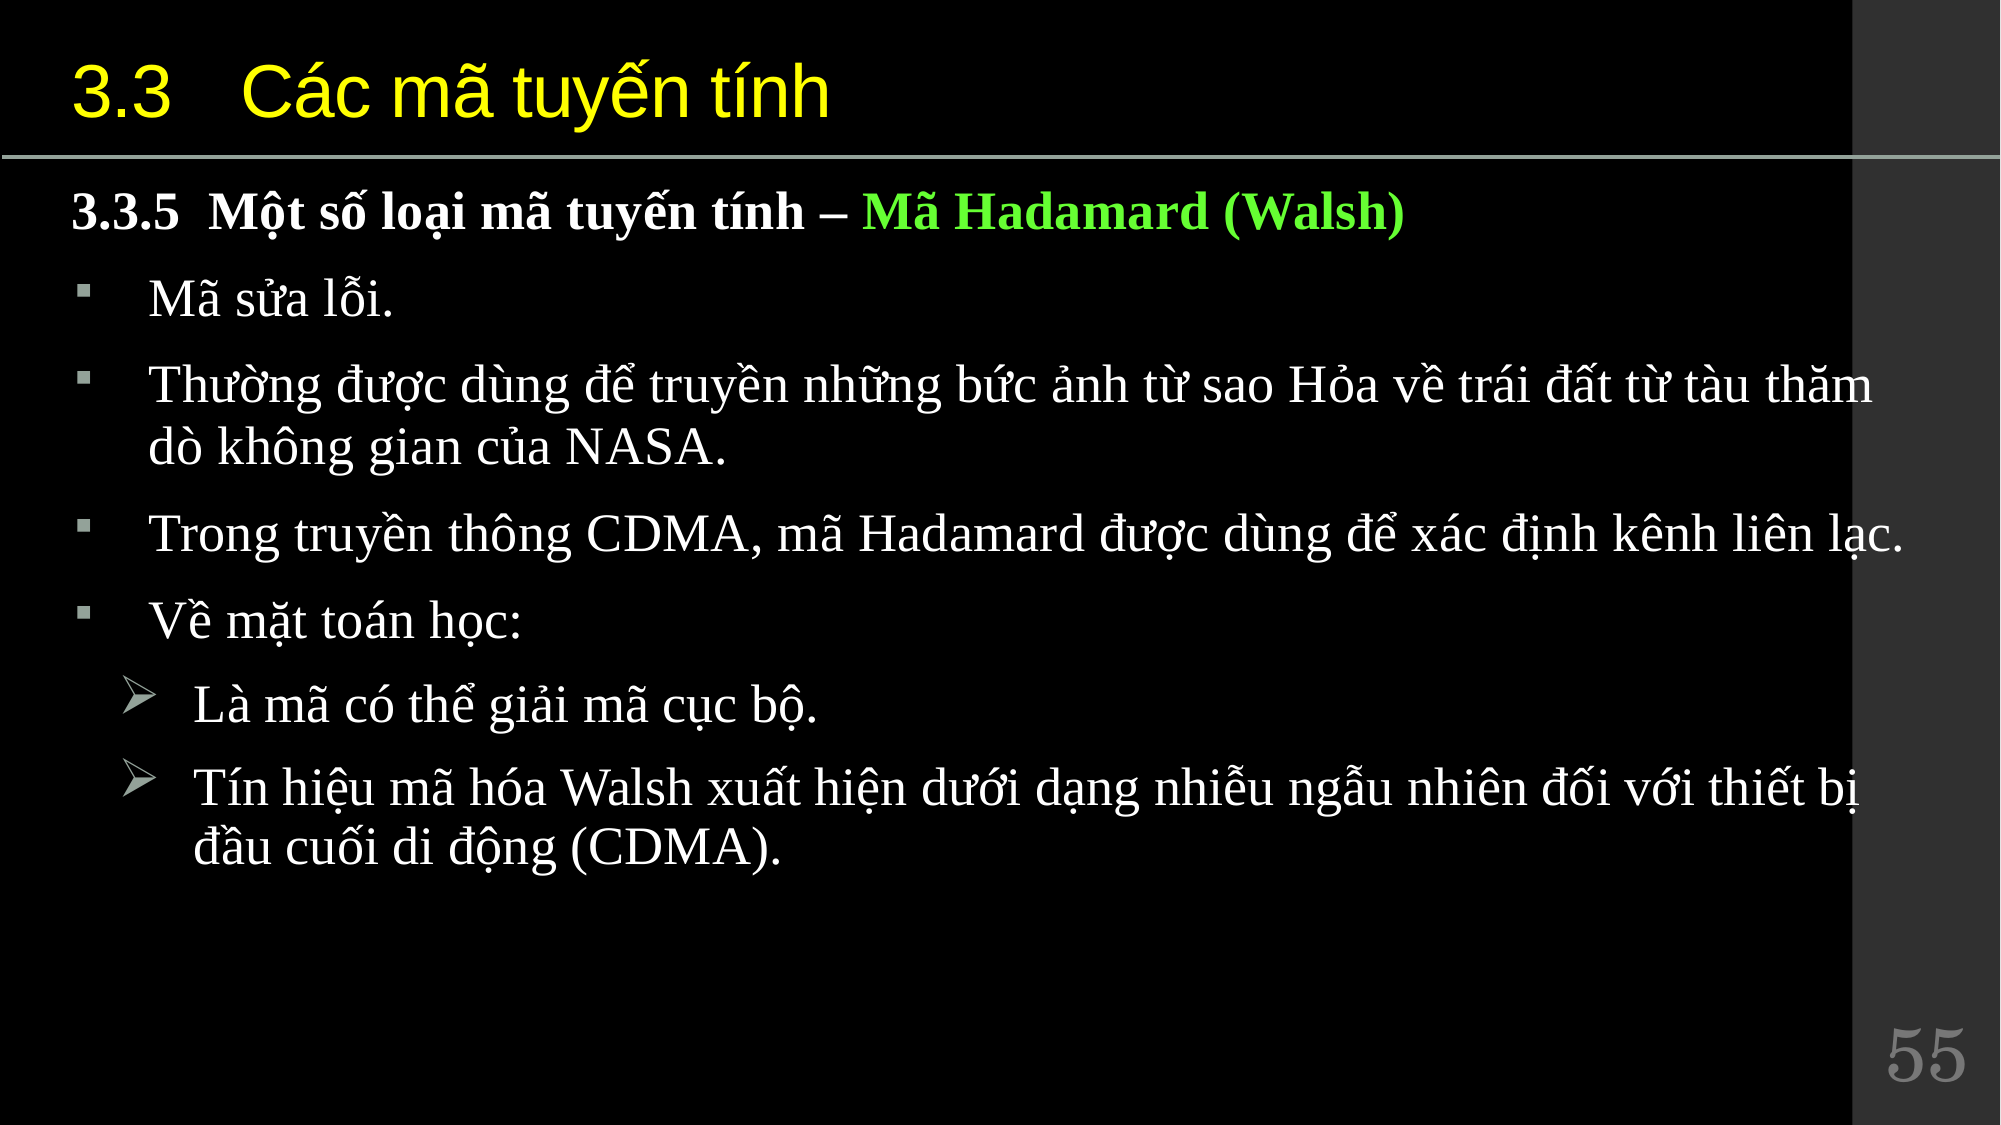

3.3	 Các mã tuyến tính
3.3.5  Một số loại mã tuyến tính – Mã Hadamard (Walsh)
Mã sửa lỗi.
Thường được dùng để truyền những bức ảnh từ sao Hỏa về trái đất từ tàu thăm dò không gian của NASA.
Trong truyền thông CDMA, mã Hadamard được dùng để xác định kênh liên lạc.
Về mặt toán học:
Là mã có thể giải mã cục bộ.
Tín hiệu mã hóa Walsh xuất hiện dưới dạng nhiễu ngẫu nhiên đối với thiết bị đầu cuối di động (CDMA).
55